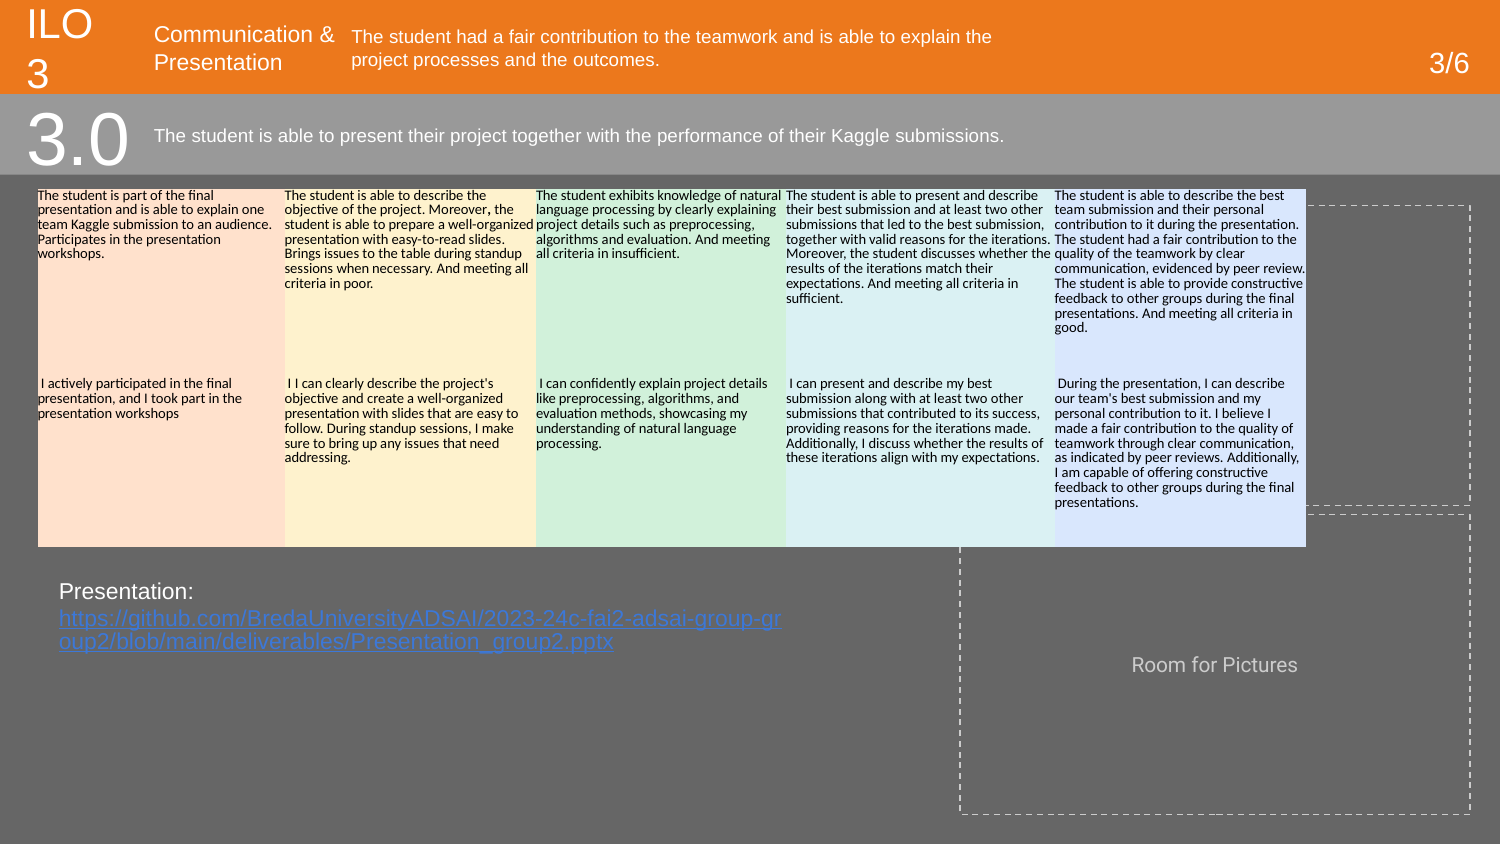

# ILO 3
Communication & Presentation
The student had a fair contribution to the teamwork and is able to explain the project processes and the outcomes.
3/6
3.0
The student is able to present their project together with the performance of their Kaggle submissions.
Show your best examples using GitHub links, do not go overboard, add in short description, you are free to alter this layout (or add slides per evidence) to suit your needs. Just be sure that it is clear.

| The student is part of the final presentation and is able to explain one team Kaggle submission to an audience. Participates in the presentation workshops. | The student is able to describe the objective of the project. Moreover, the student is able to prepare a well-organized presentation with easy-to-read slides. Brings issues to the table during standup sessions when necessary. And meeting all criteria in poor. | The student exhibits knowledge of natural language processing by clearly explaining project details such as preprocessing, algorithms and evaluation. And meeting all criteria in insufficient. | The student is able to present and describe their best submission and at least two other submissions that led to the best submission, together with valid reasons for the iterations. Moreover, the student discusses whether the results of the iterations match their expectations. And meeting all criteria in sufficient. | The student is able to describe the best team submission and their personal contribution to it during the presentation. The student had a fair contribution to the quality of the teamwork by clear communication, evidenced by peer review. The student is able to provide constructive feedback to other groups during the final presentations. And meeting all criteria in good. |
| --- | --- | --- | --- | --- |
| I actively participated in the final presentation, and I took part in the presentation workshops | I I can clearly describe the project's objective and create a well-organized presentation with slides that are easy to follow. During standup sessions, I make sure to bring up any issues that need addressing. | I can confidently explain project details like preprocessing, algorithms, and evaluation methods, showcasing my understanding of natural language processing. | I can present and describe my best submission along with at least two other submissions that contributed to its success, providing reasons for the iterations made. Additionally, I discuss whether the results of these iterations align with my expectations. | During the presentation, I can describe our team's best submission and my personal contribution to it. I believe I made a fair contribution to the quality of teamwork through clear communication, as indicated by peer reviews. Additionally, I am capable of offering constructive feedback to other groups during the final presentations. |
Presentation: https://github.com/BredaUniversityADSAI/2023-24c-fai2-adsai-group-group2/blob/main/deliverables/Presentation_group2.pptx